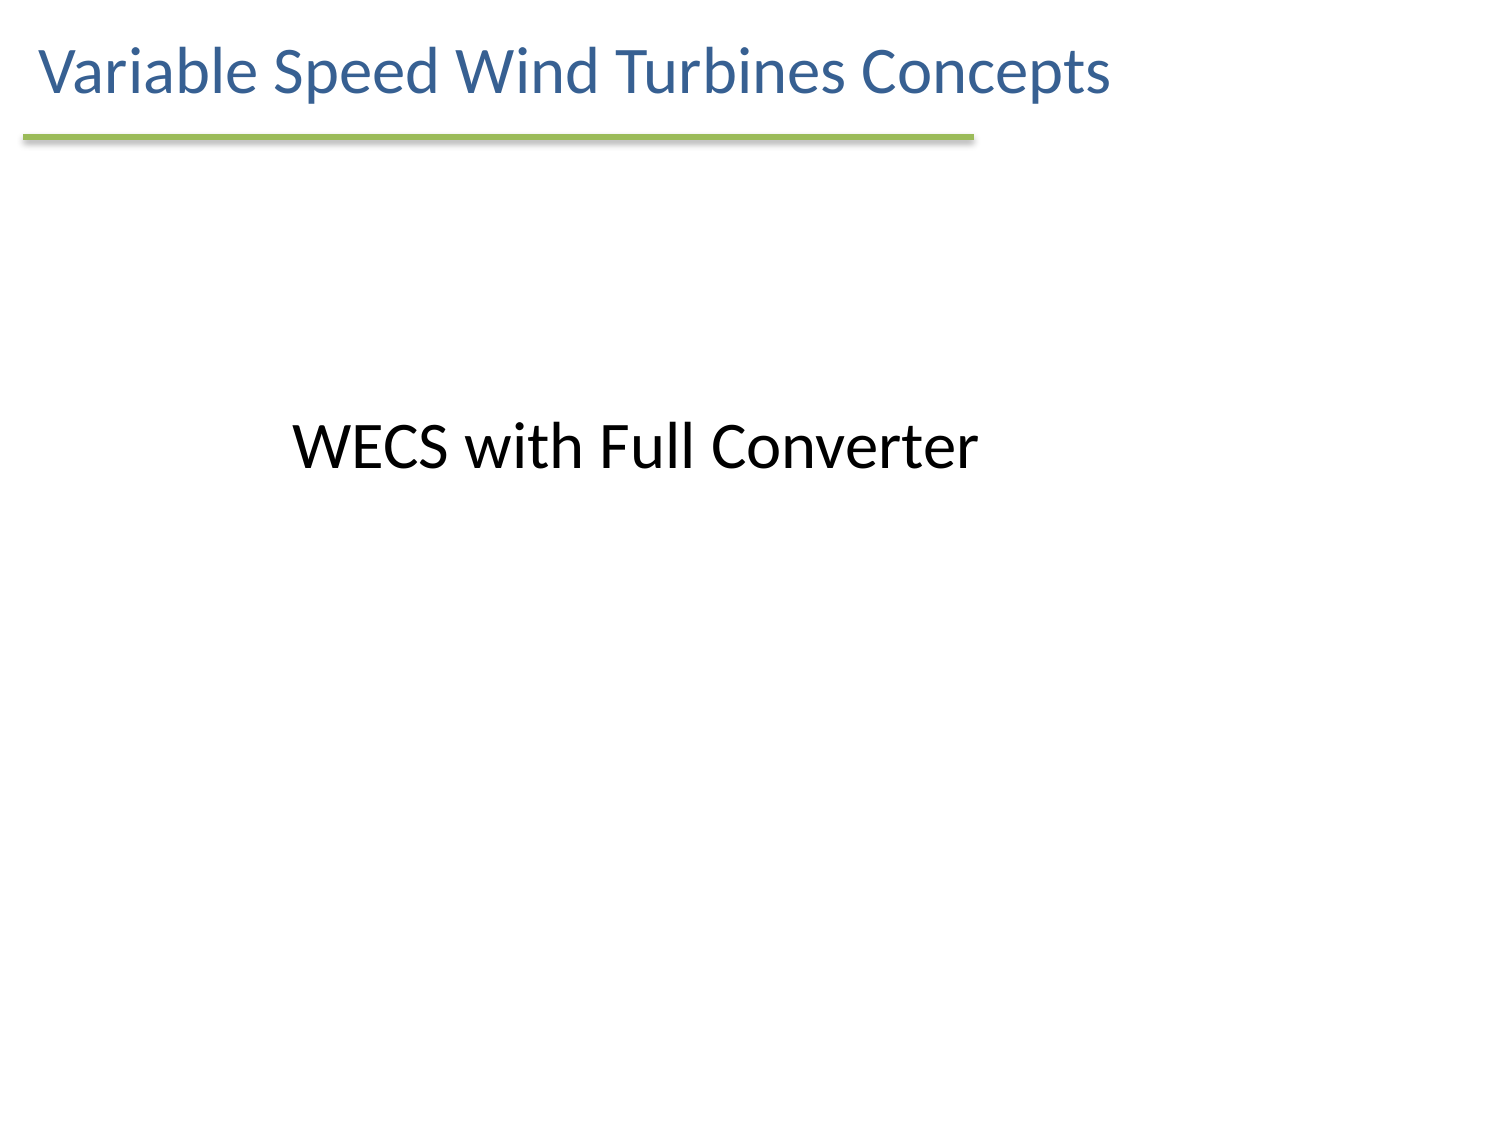

Variable Speed Wind Turbines Concepts

WECS with Full Converter